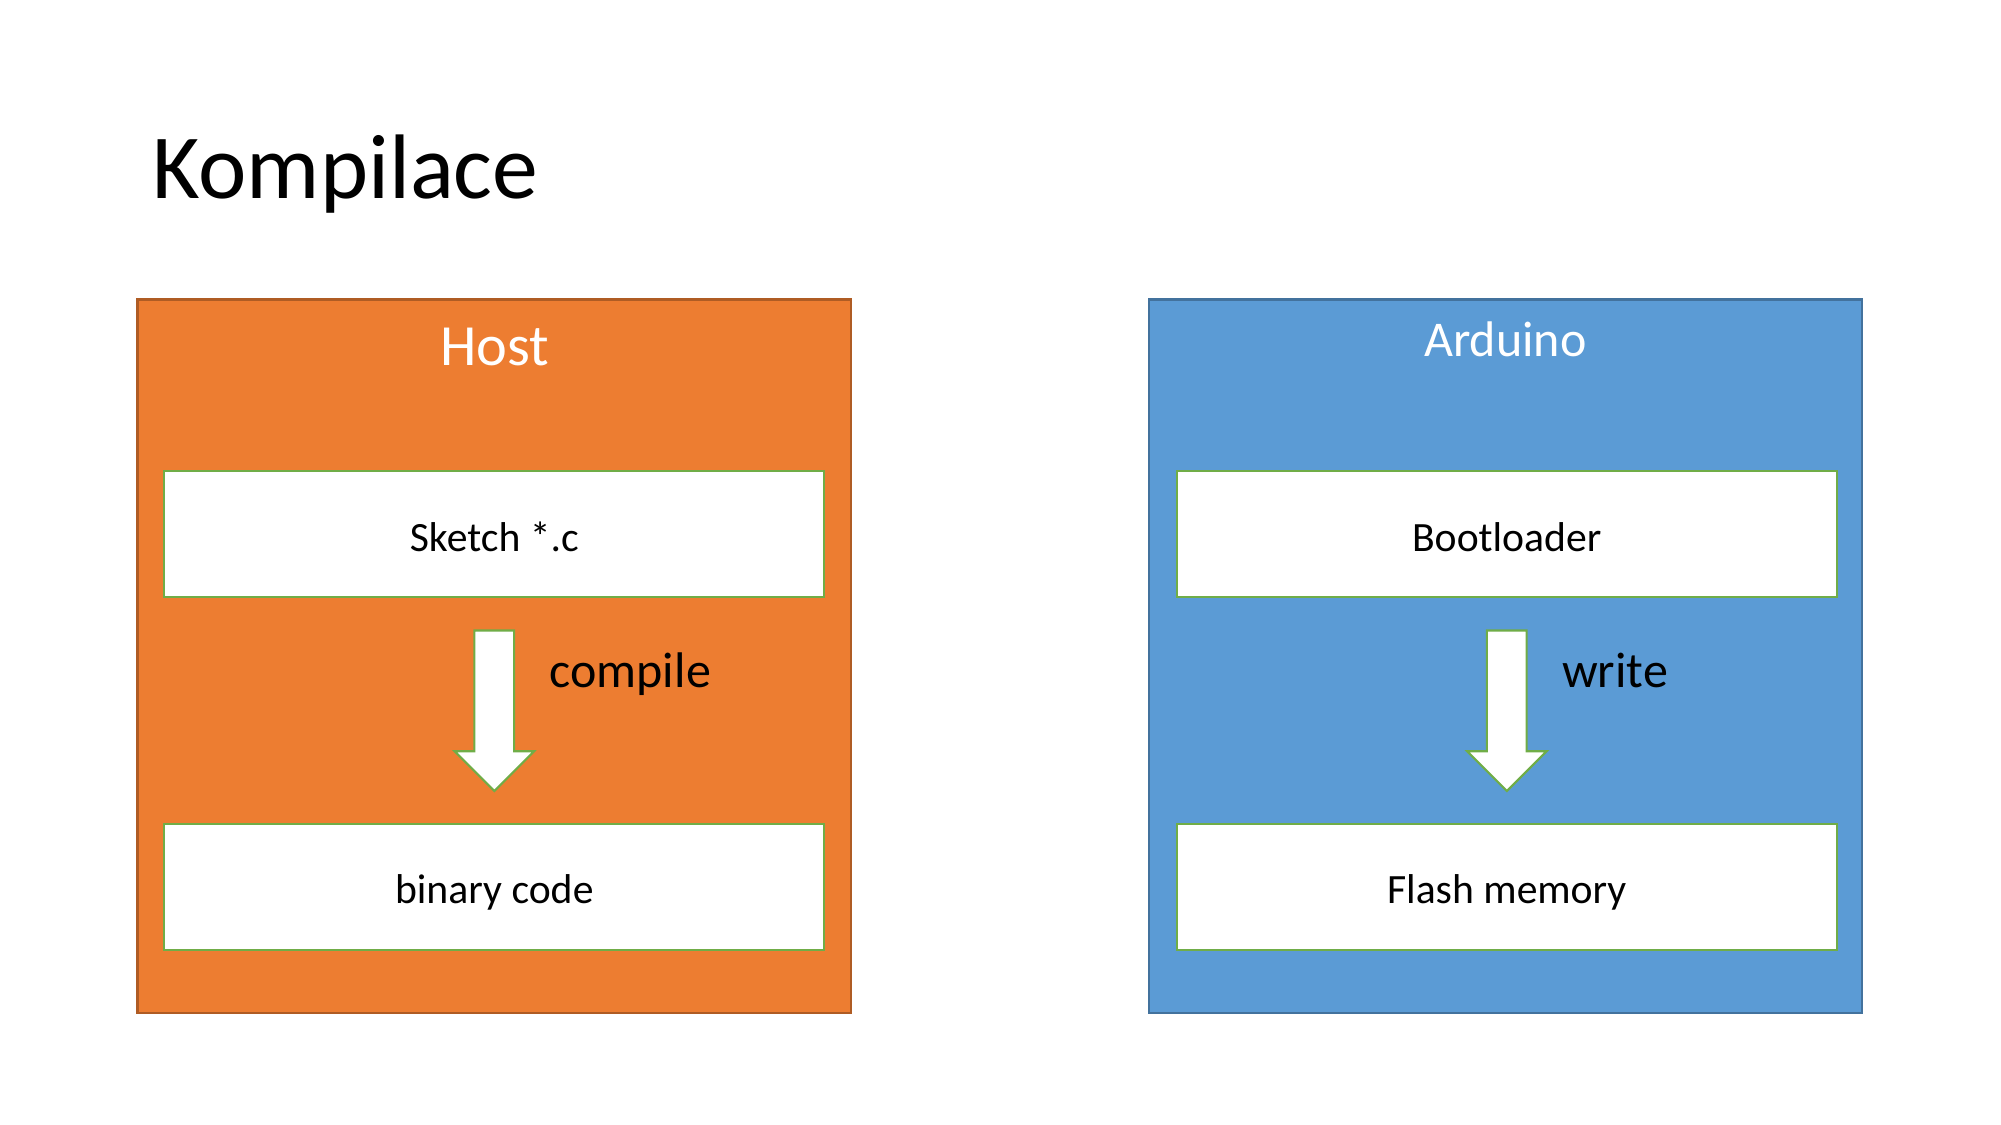

# Kompilace
Host
Arduino

Sketch *.c
Bootloader
compile
write

binary code
Flash memory